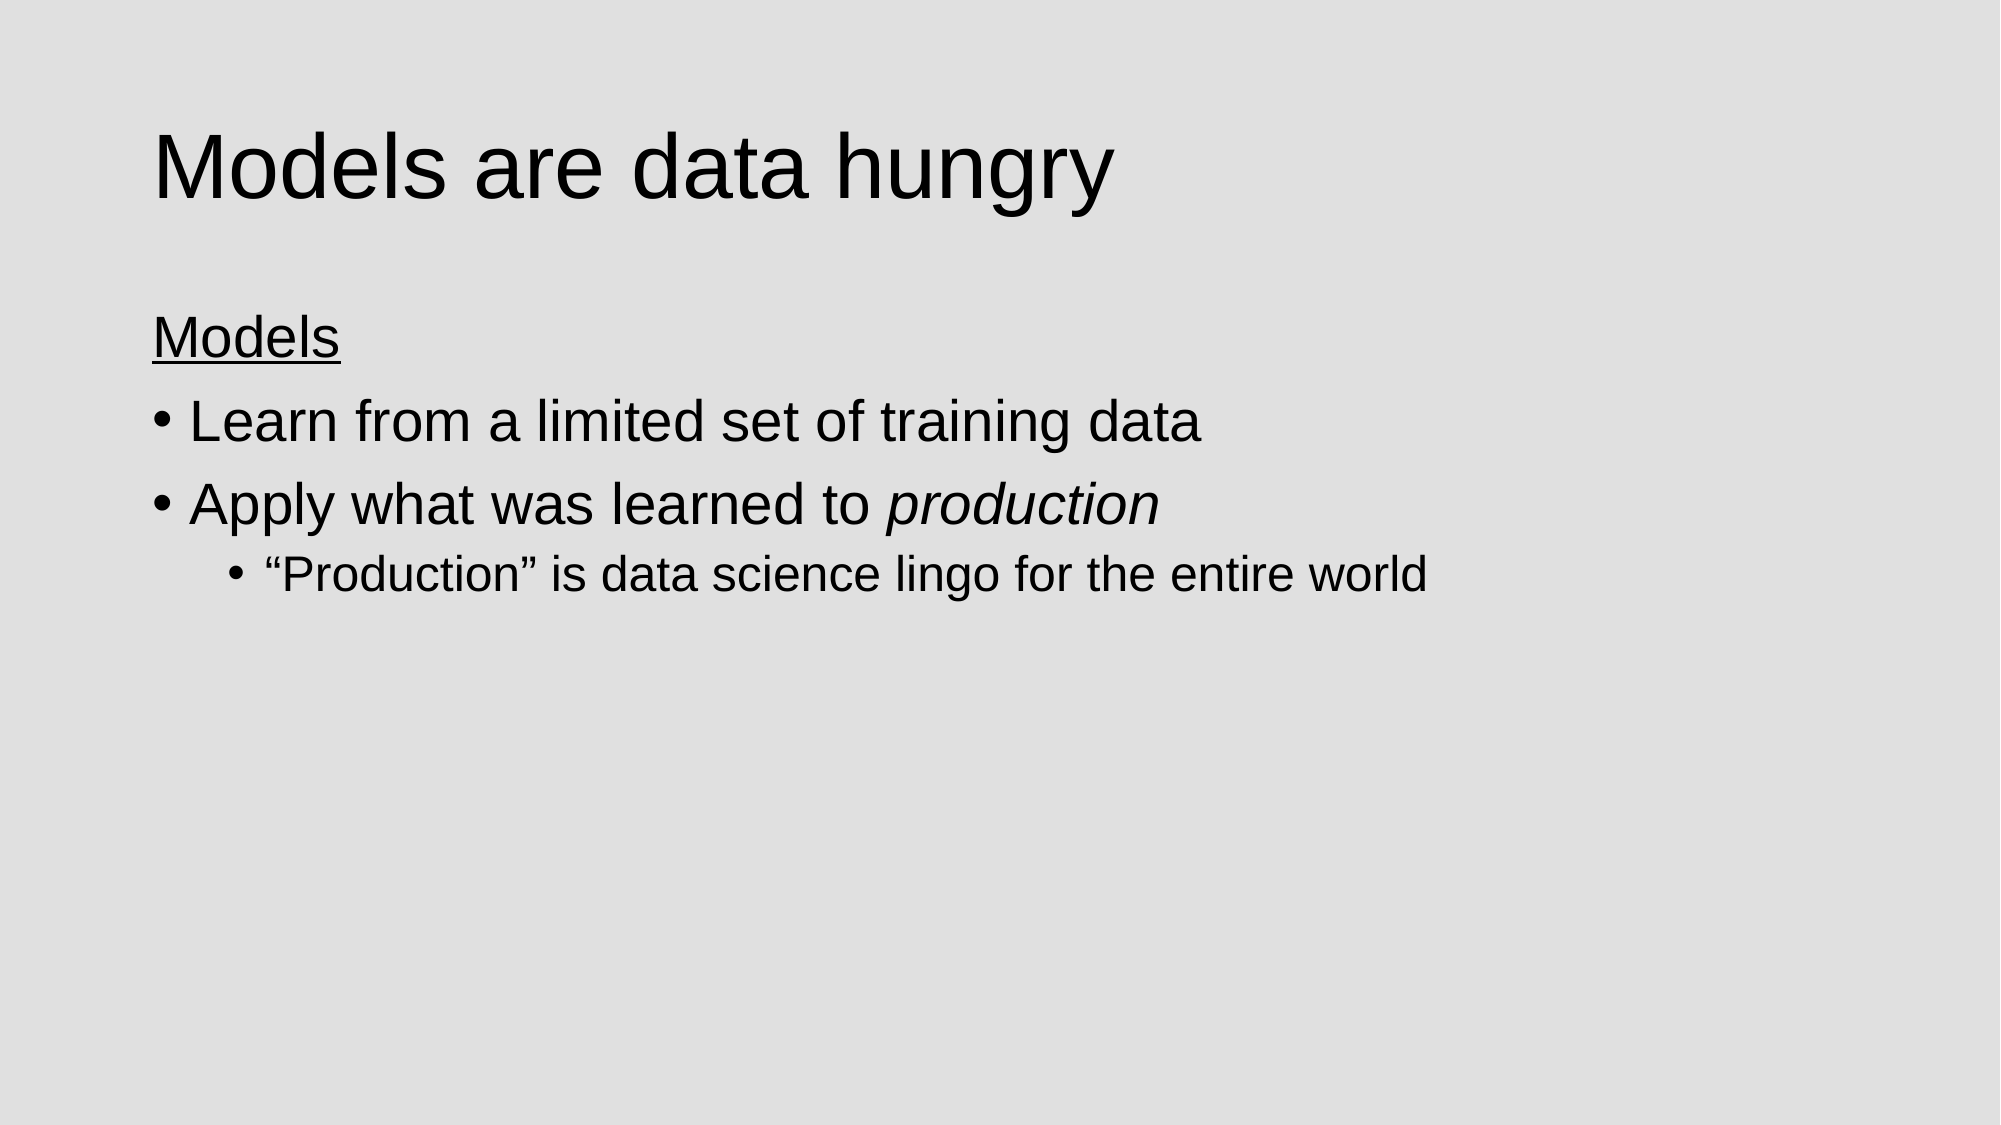

# Models are data hungry
Models
Learn from a limited set of training data
Apply what was learned to production
“Production” is data science lingo for the entire world